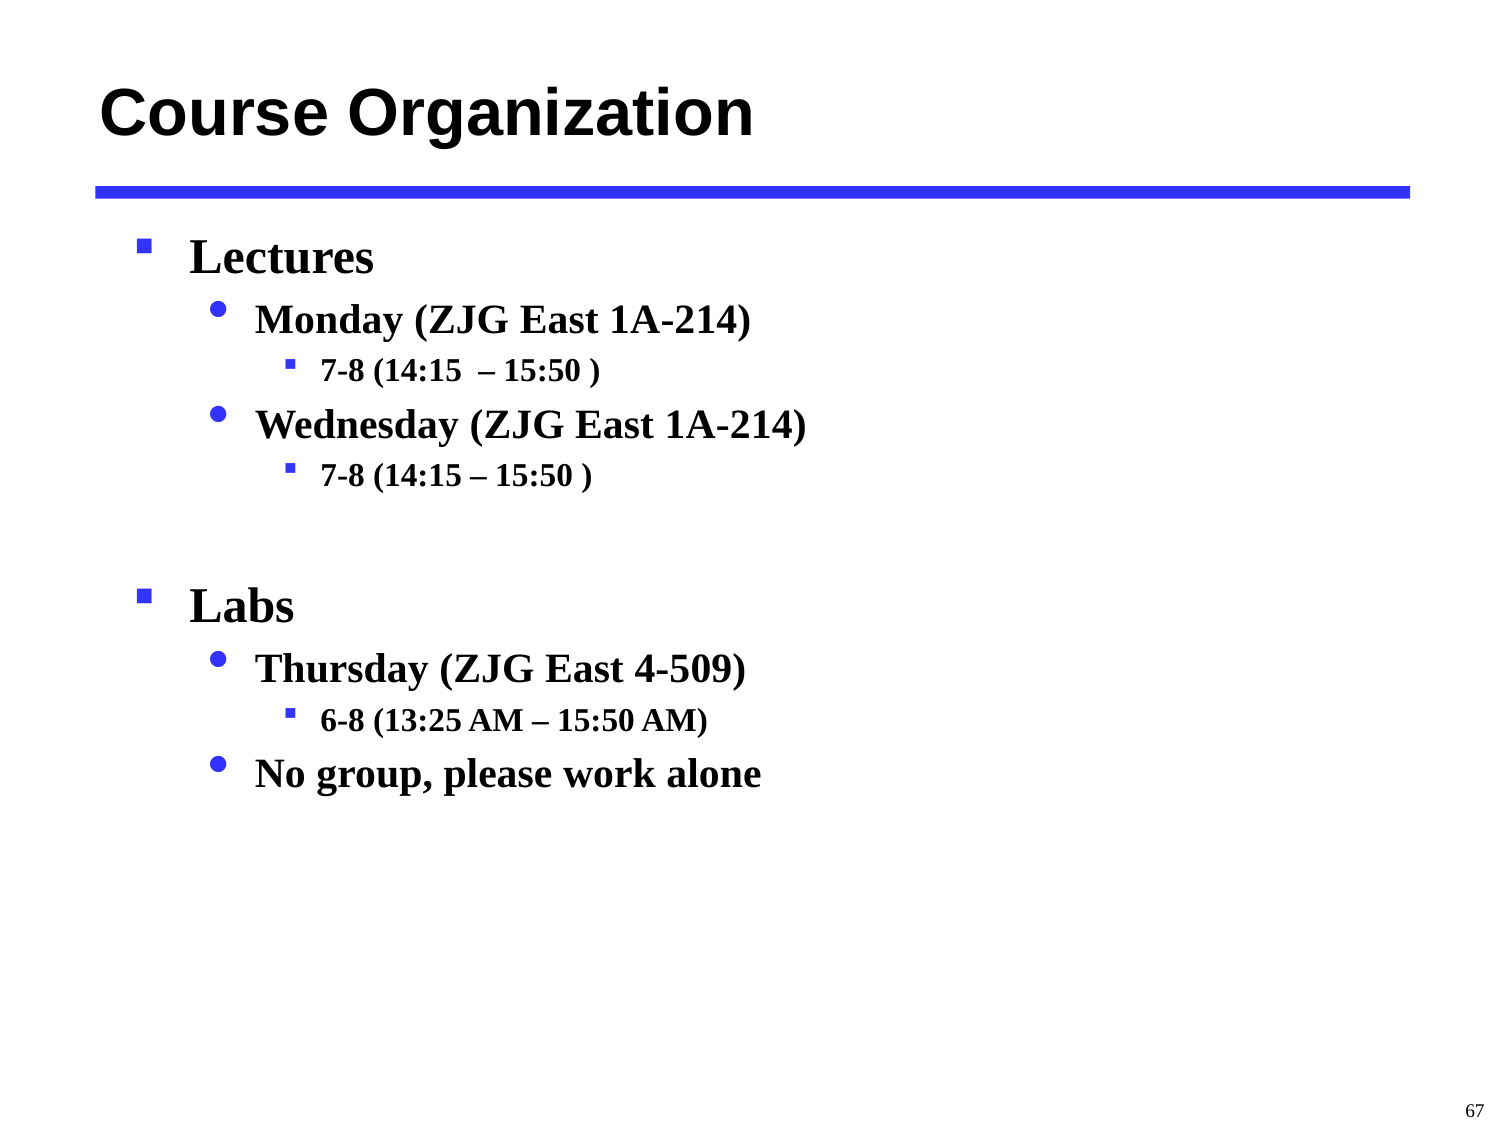

# Course Organization
Lectures
Monday (ZJG East 1A-214)
7-8 (14:15  – 15:50 )
Wednesday (ZJG East 1A-214)
7-8 (14:15 – 15:50 )

Labs
Thursday (ZJG East 4-509)
6-8 (13:25 AM – 15:50 AM)
No group, please work alone

67